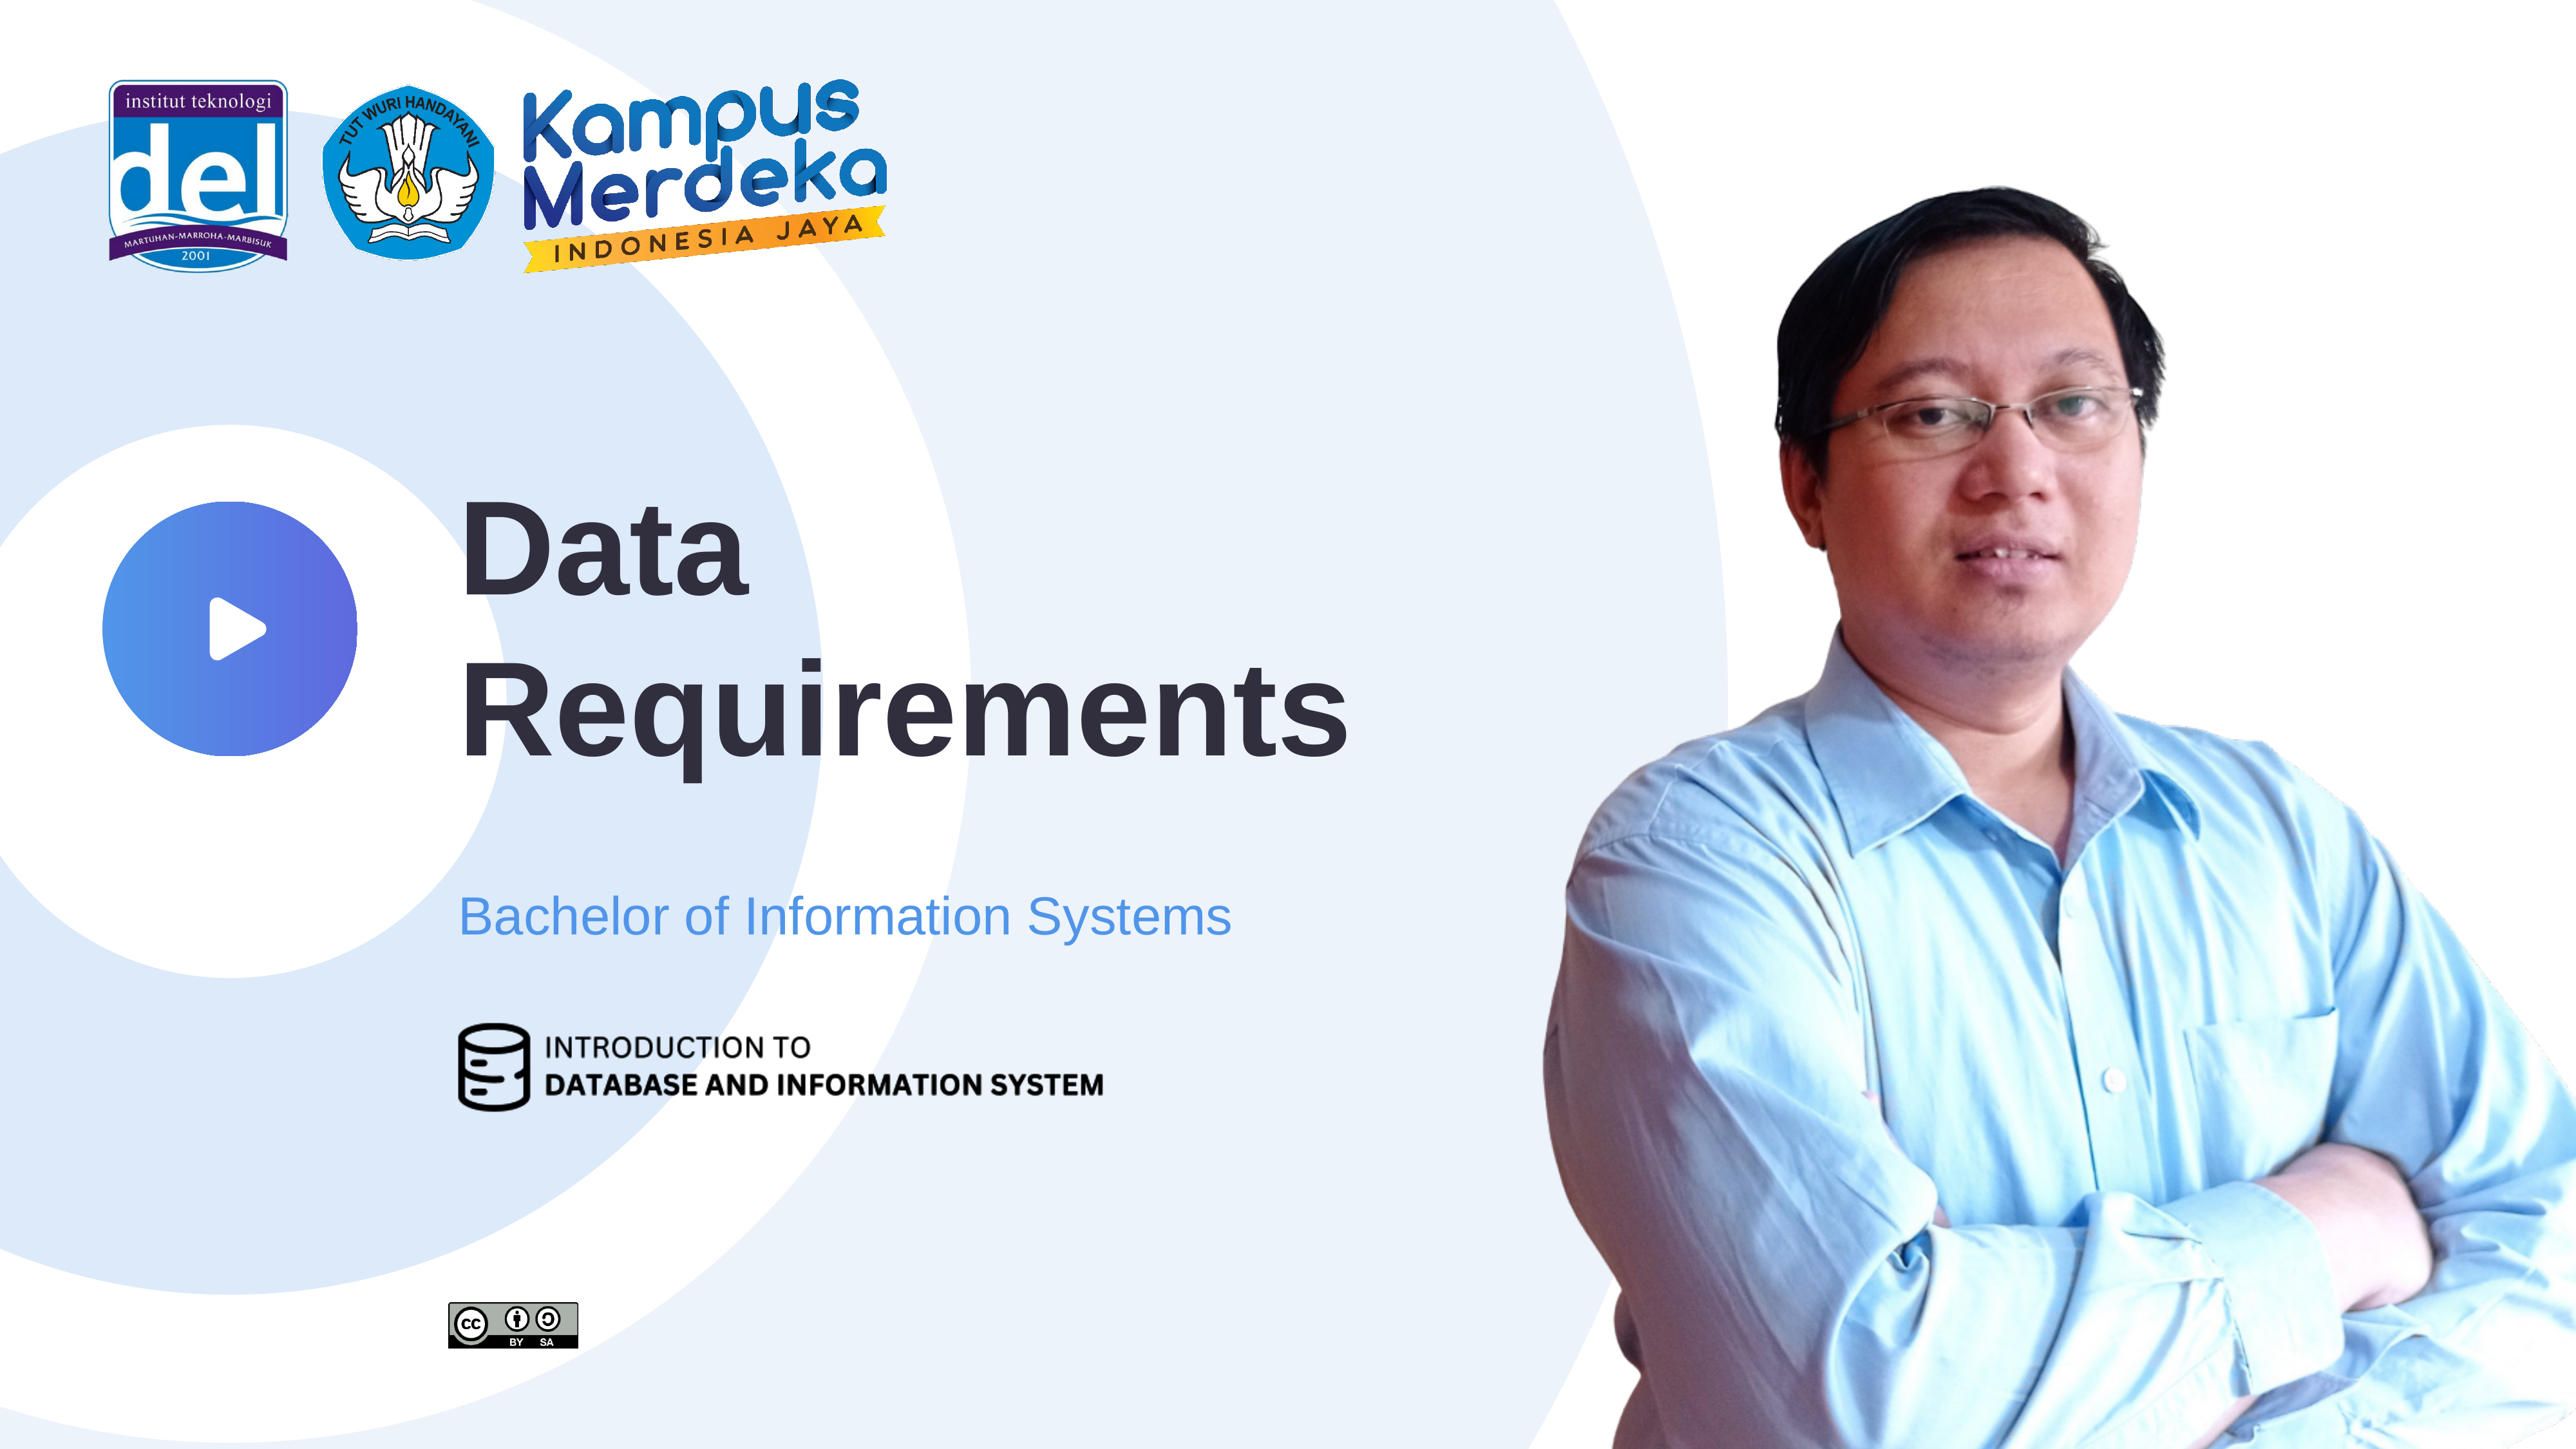

# Data Requirements
Bachelor of Information Systems